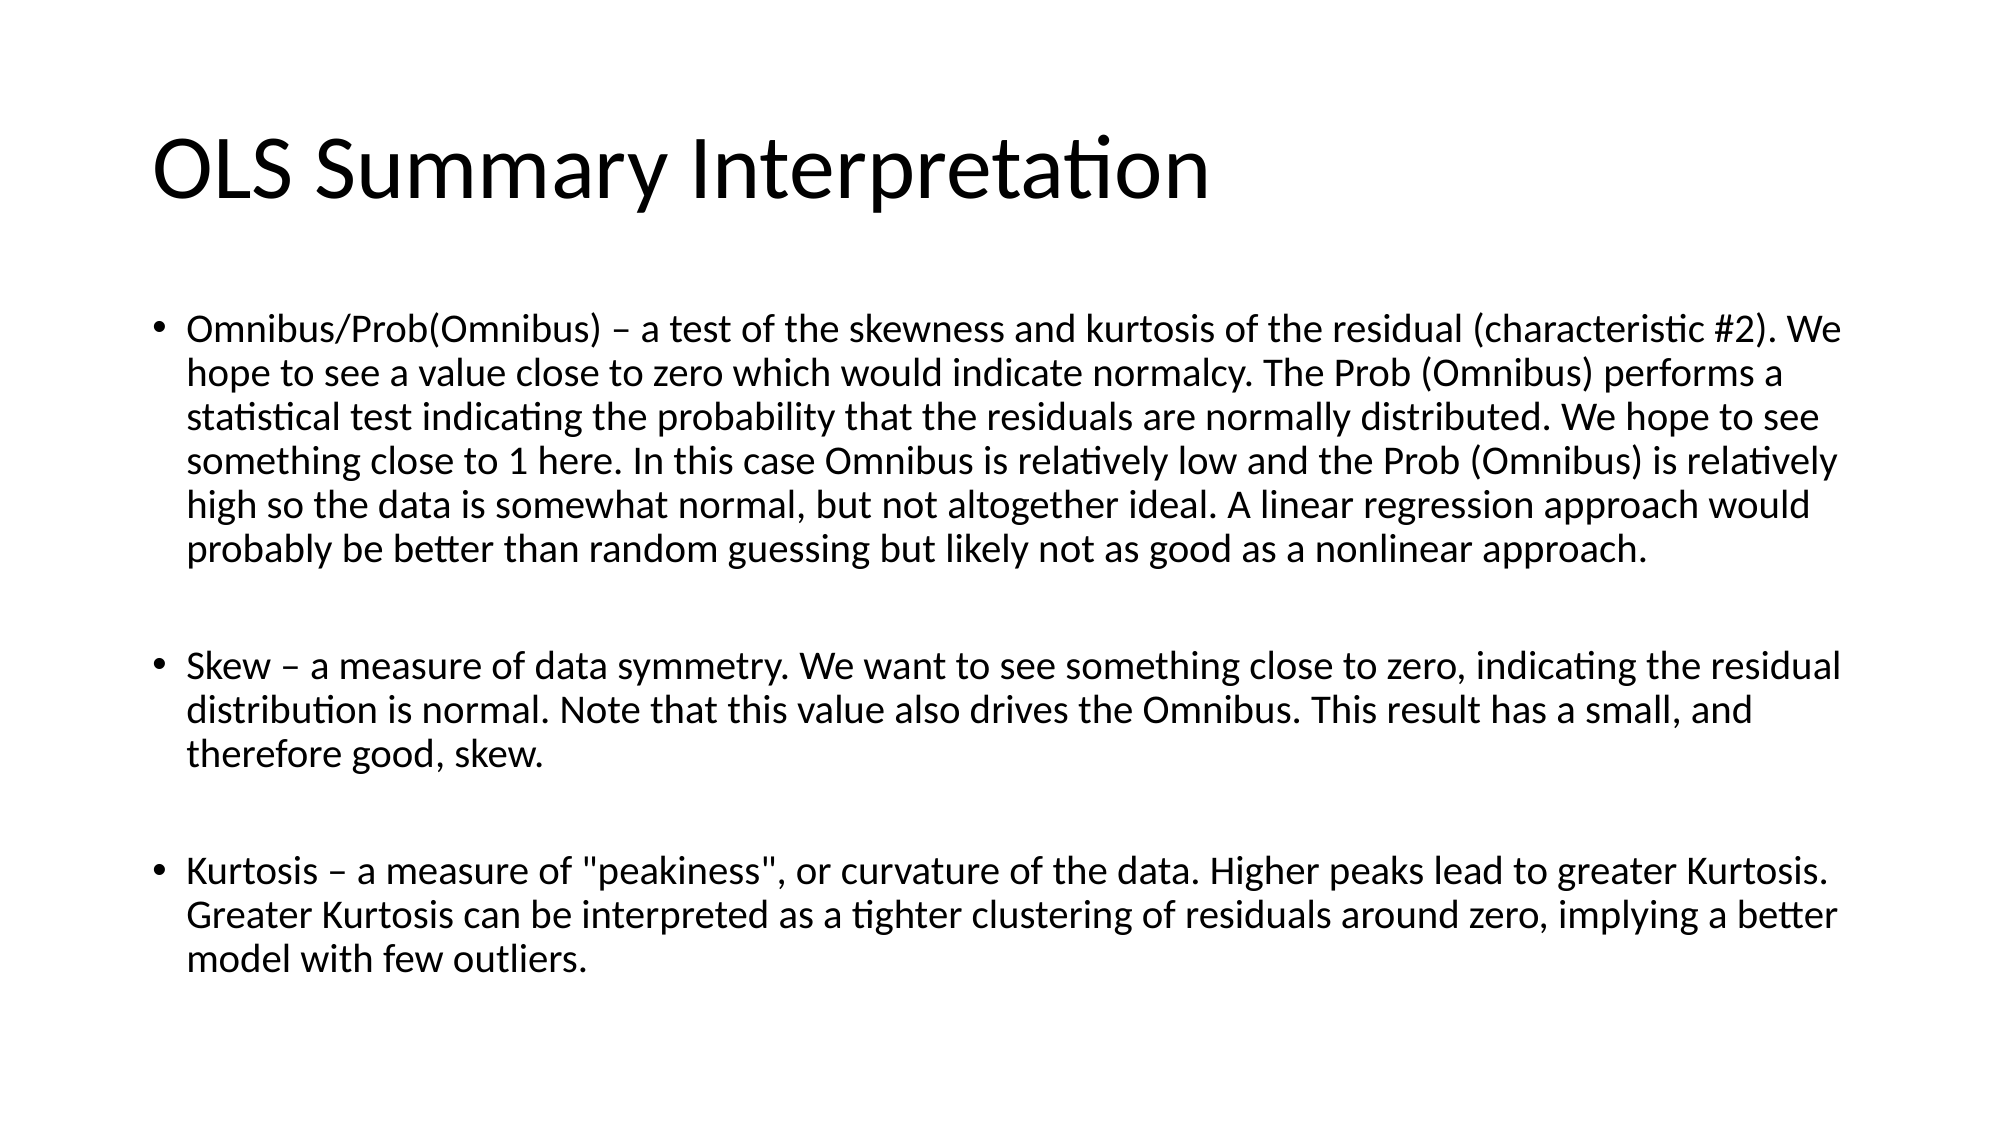

# OLS Summary Interpretation
Omnibus/Prob(Omnibus) – a test of the skewness and kurtosis of the residual (characteristic #2). We hope to see a value close to zero which would indicate normalcy. The Prob (Omnibus) performs a statistical test indicating the probability that the residuals are normally distributed. We hope to see something close to 1 here. In this case Omnibus is relatively low and the Prob (Omnibus) is relatively high so the data is somewhat normal, but not altogether ideal. A linear regression approach would probably be better than random guessing but likely not as good as a nonlinear approach.

Skew – a measure of data symmetry. We want to see something close to zero, indicating the residual distribution is normal. Note that this value also drives the Omnibus. This result has a small, and therefore good, skew.

Kurtosis – a measure of "peakiness", or curvature of the data. Higher peaks lead to greater Kurtosis. Greater Kurtosis can be interpreted as a tighter clustering of residuals around zero, implying a better model with few outliers.